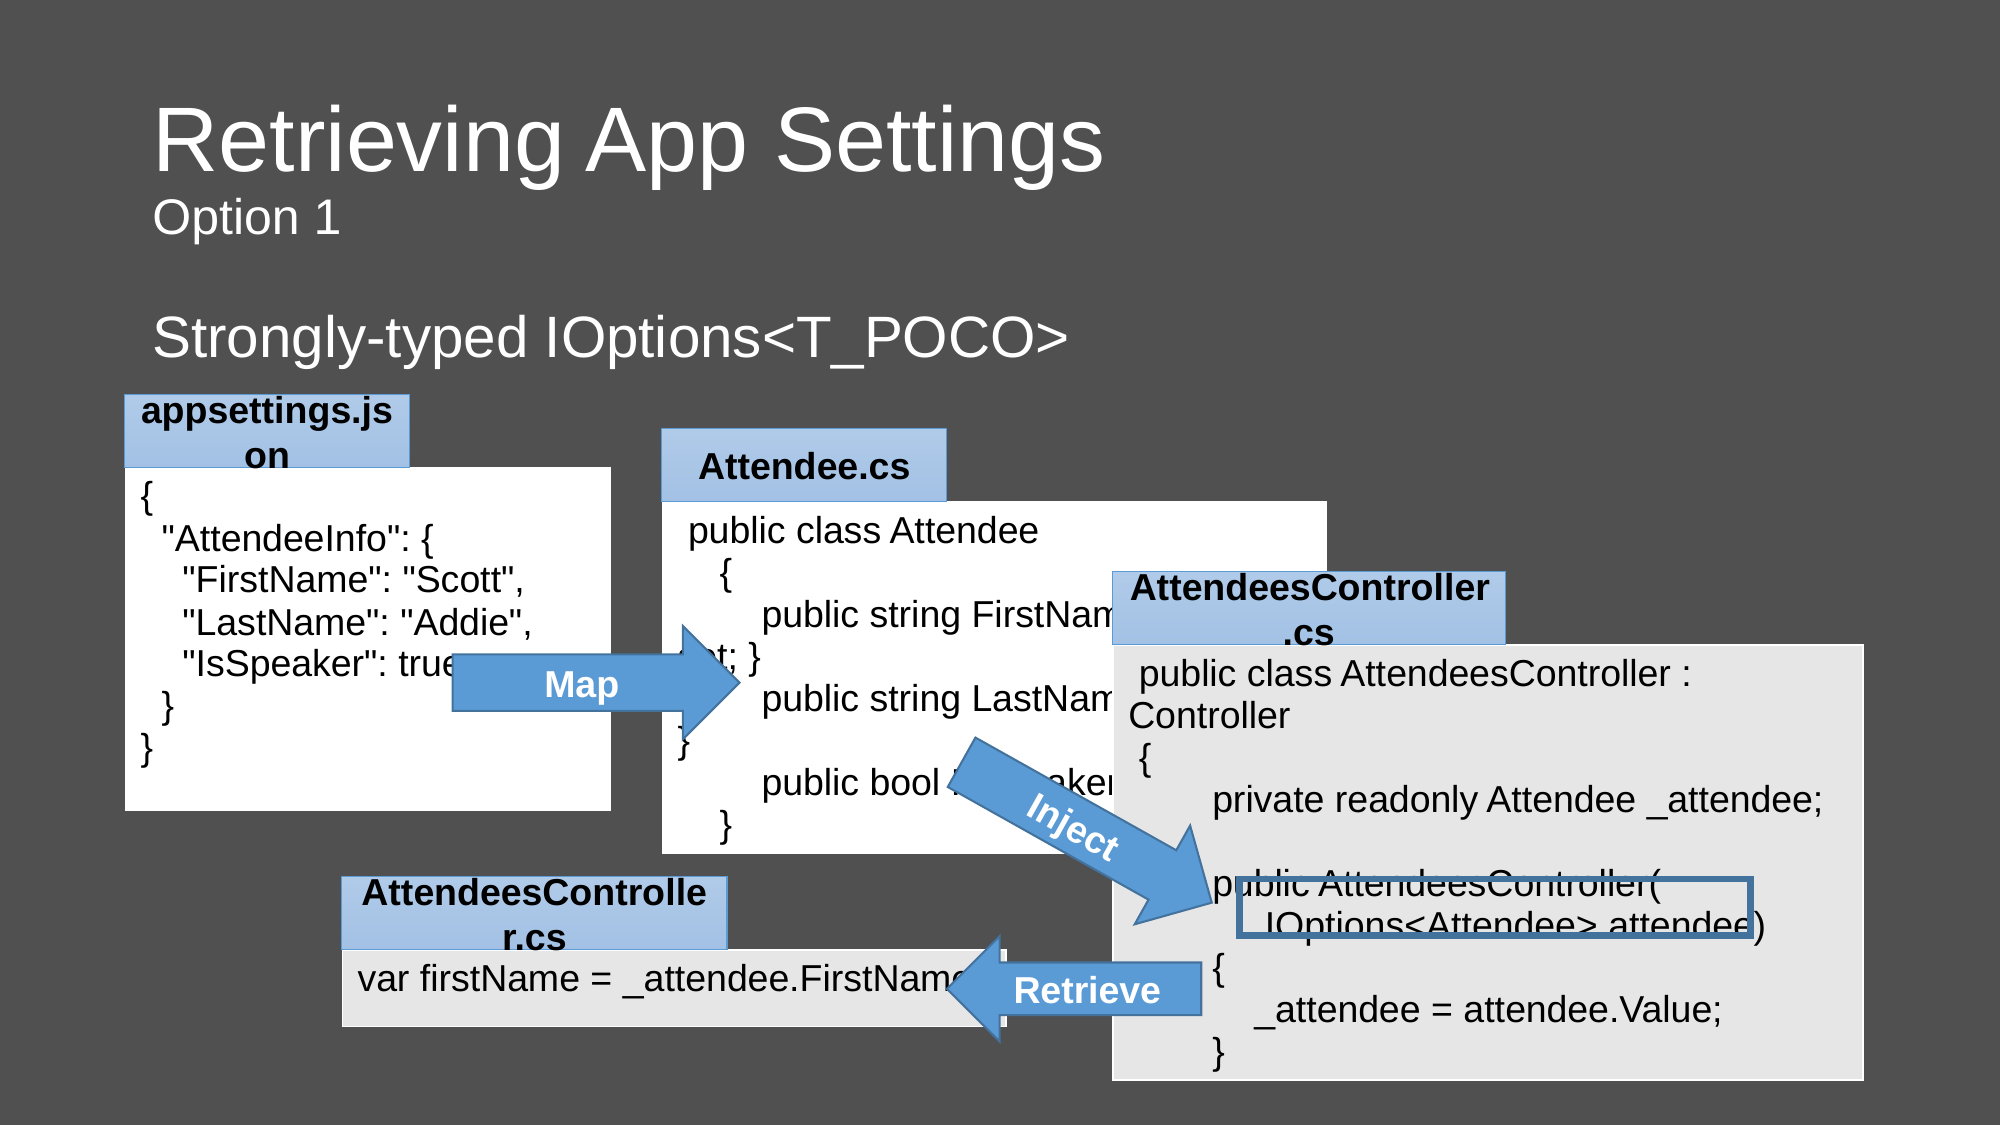

# Retrieving App Settings Option 1
Strongly-typed IOptions<T_POCO>
appsettings.json
Attendee.cs
| { "AttendeeInfo": { "FirstName": "Scott", "LastName": "Addie", "IsSpeaker": true } } |
| --- |
| public class Attendee { public string FirstName { get; set; } public string LastName { get; set; } public bool IsSpeaker { get; set; } } |
| --- |
AttendeesController.cs
Map
| public class AttendeesController : Controller { private readonly Attendee \_attendee; public AttendeesController( IOptions<Attendee> attendee) { \_attendee = attendee.Value; } |
| --- |
Inject
AttendeesController.cs

Retrieve
| var firstName = \_attendee.FirstName; |
| --- |